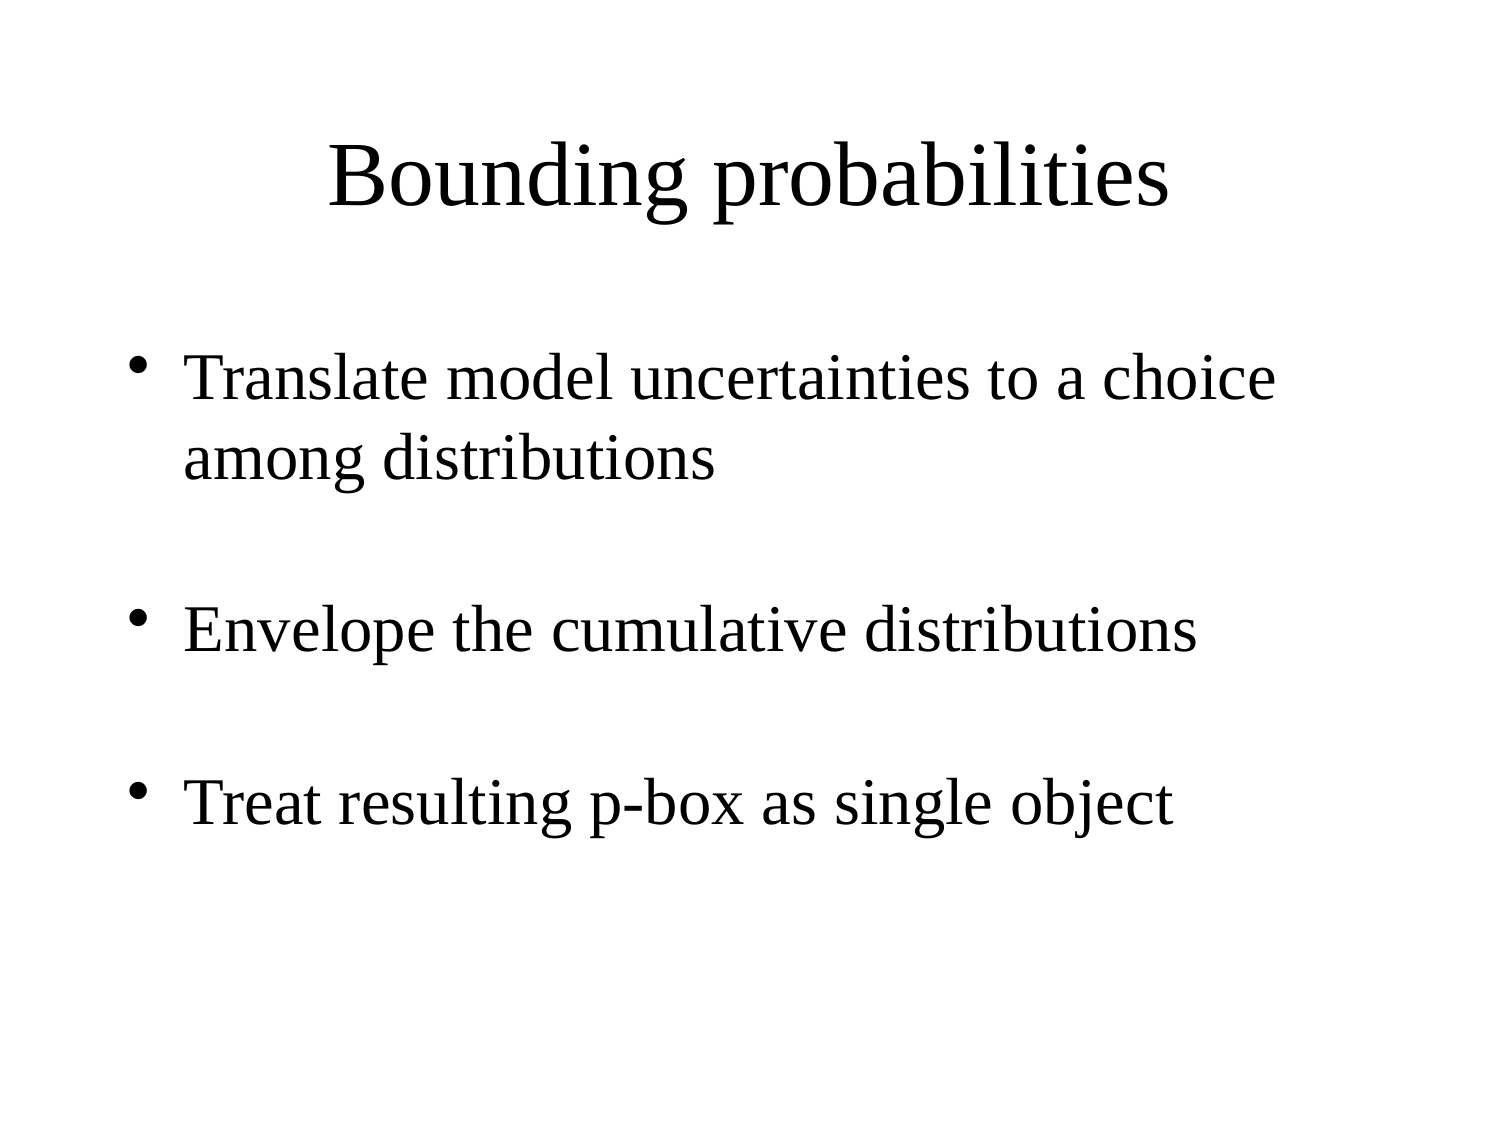

Bounding probabilities
Translate model uncertainties to a choice among distributions

Envelope the cumulative distributions

Treat resulting p-box as single object